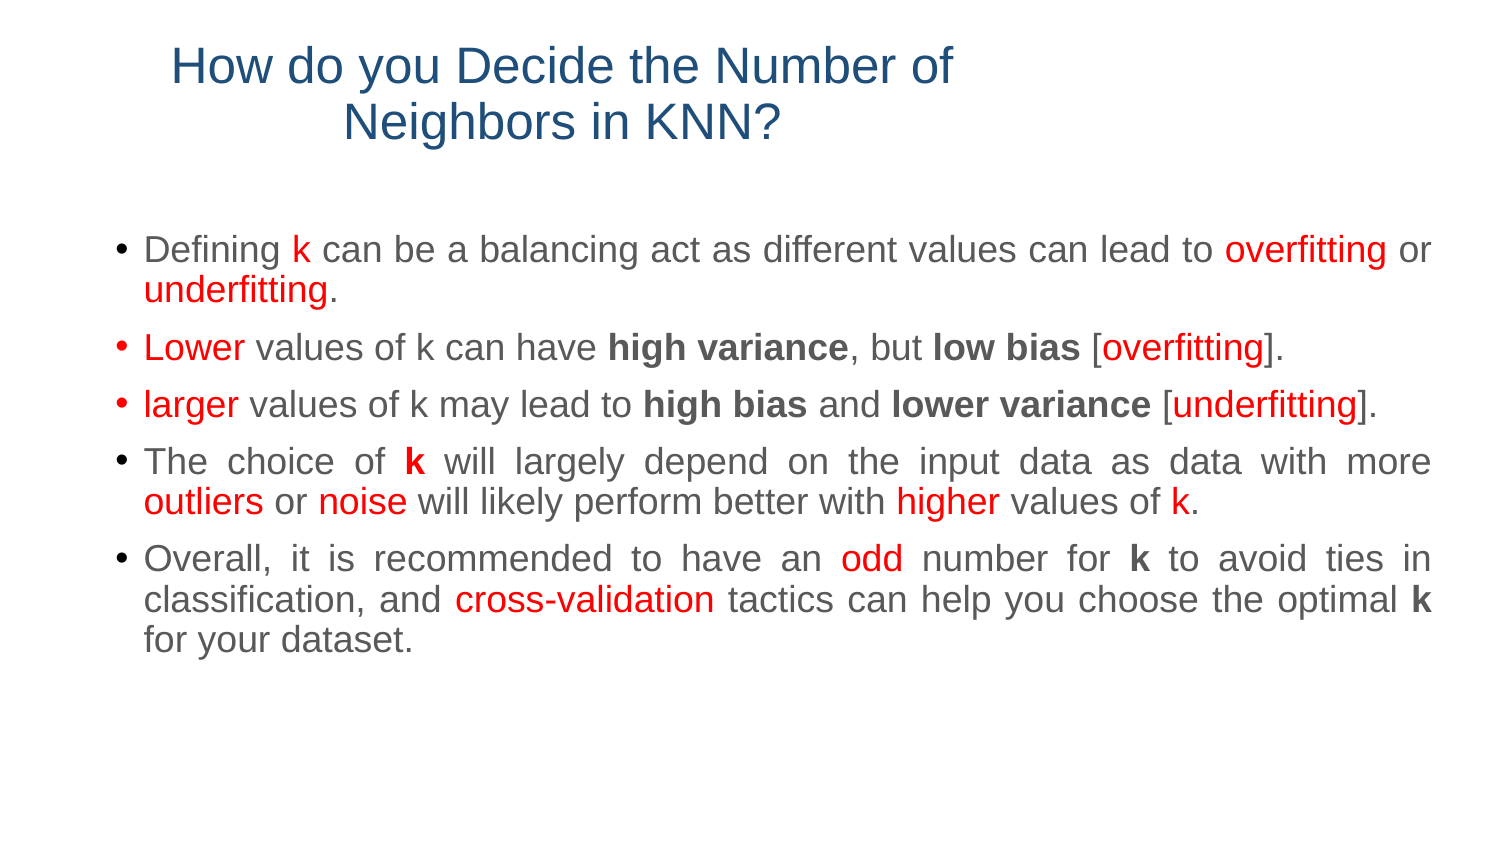

# How do you Decide the Number of Neighbors in KNN?
Defining k can be a balancing act as different values can lead to overfitting or underfitting.
Lower values of k can have high variance, but low bias [overfitting].
larger values of k may lead to high bias and lower variance [underfitting].
The choice of k will largely depend on the input data as data with more outliers or noise will likely perform better with higher values of k.
Overall, it is recommended to have an odd number for k to avoid ties in classification, and cross-validation tactics can help you choose the optimal k for your dataset.